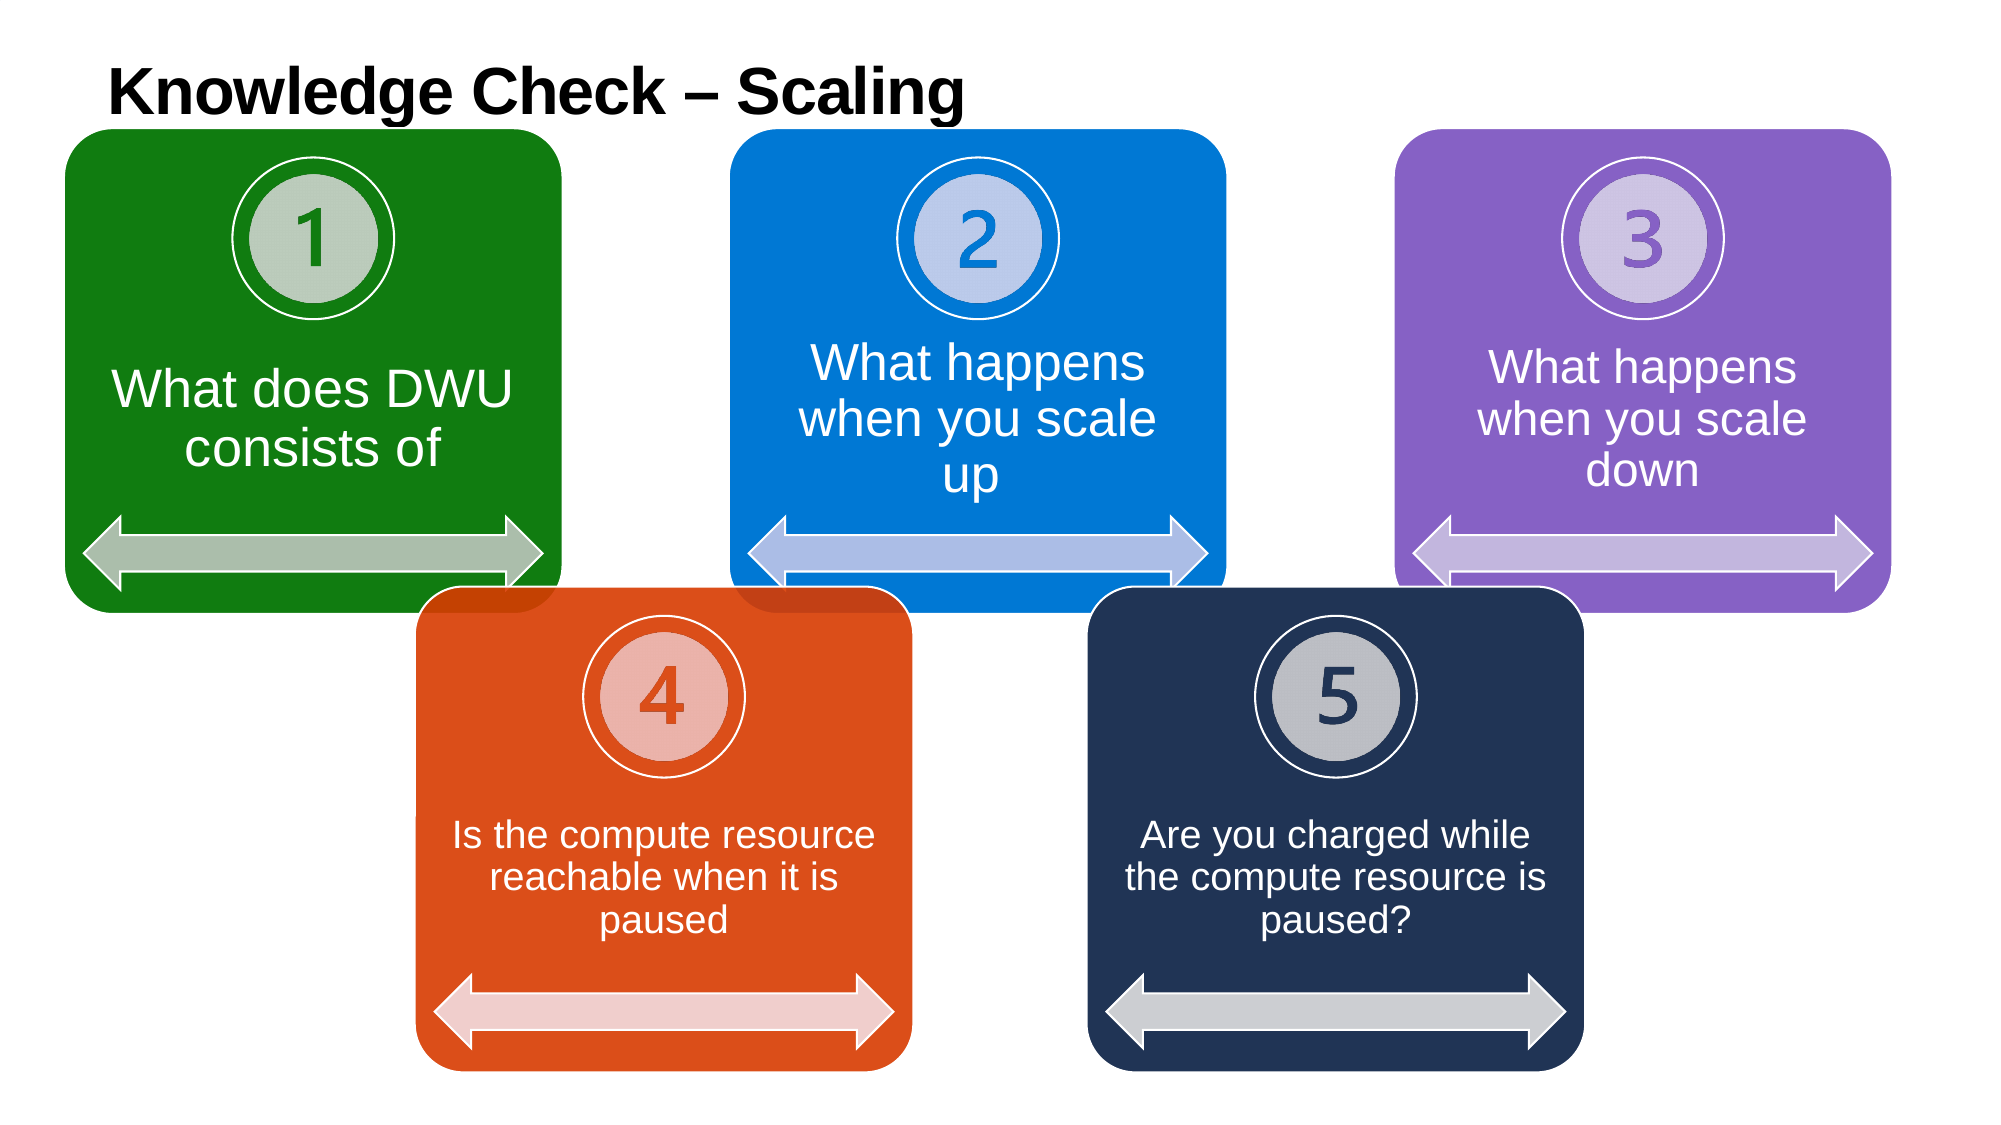

# Knowledge Check – Scaling
What does DWU consists of
What happens when you scale up
What happens when you scale down
Is the compute resource reachable when it is paused
Are you charged while the compute resource is paused?